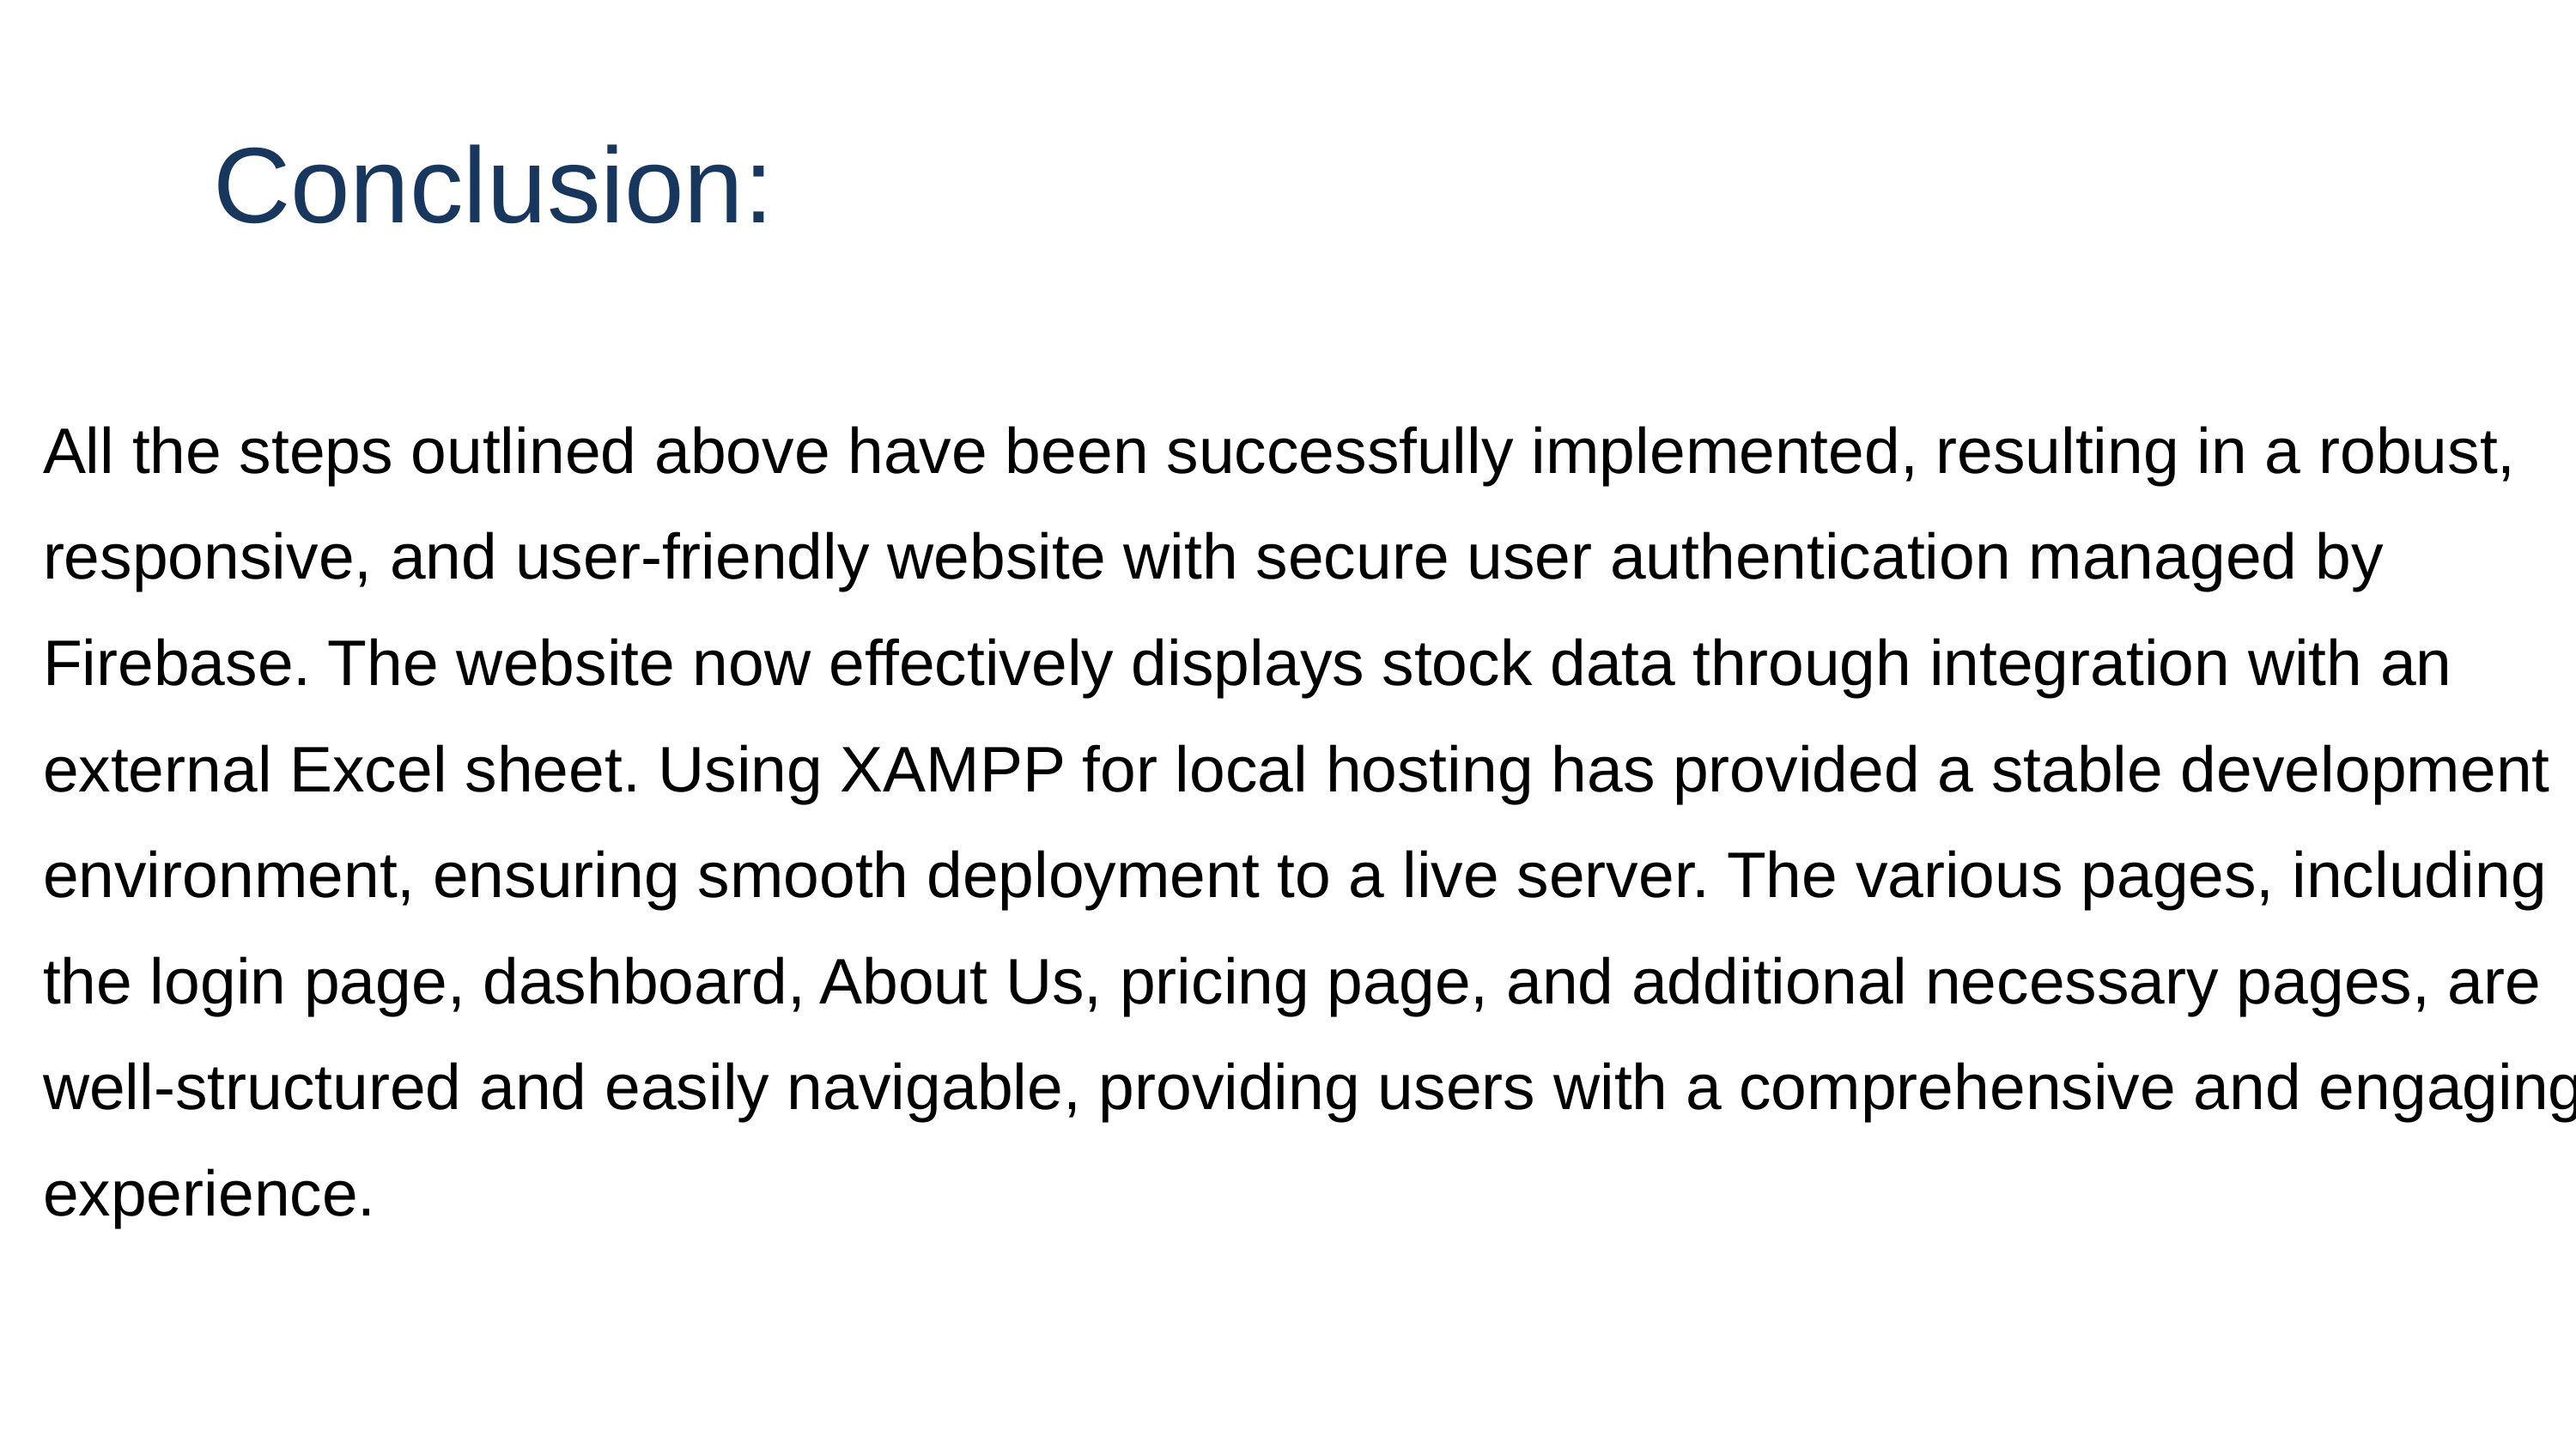

Conclusion:

All the steps outlined above have been successfully implemented, resulting in a robust, responsive, and user-friendly website with secure user authentication managed by Firebase. The website now effectively displays stock data through integration with an external Excel sheet. Using XAMPP for local hosting has provided a stable development environment, ensuring smooth deployment to a live server. The various pages, including the login page, dashboard, About Us, pricing page, and additional necessary pages, are well-structured and easily navigable, providing users with a comprehensive and engaging experience.